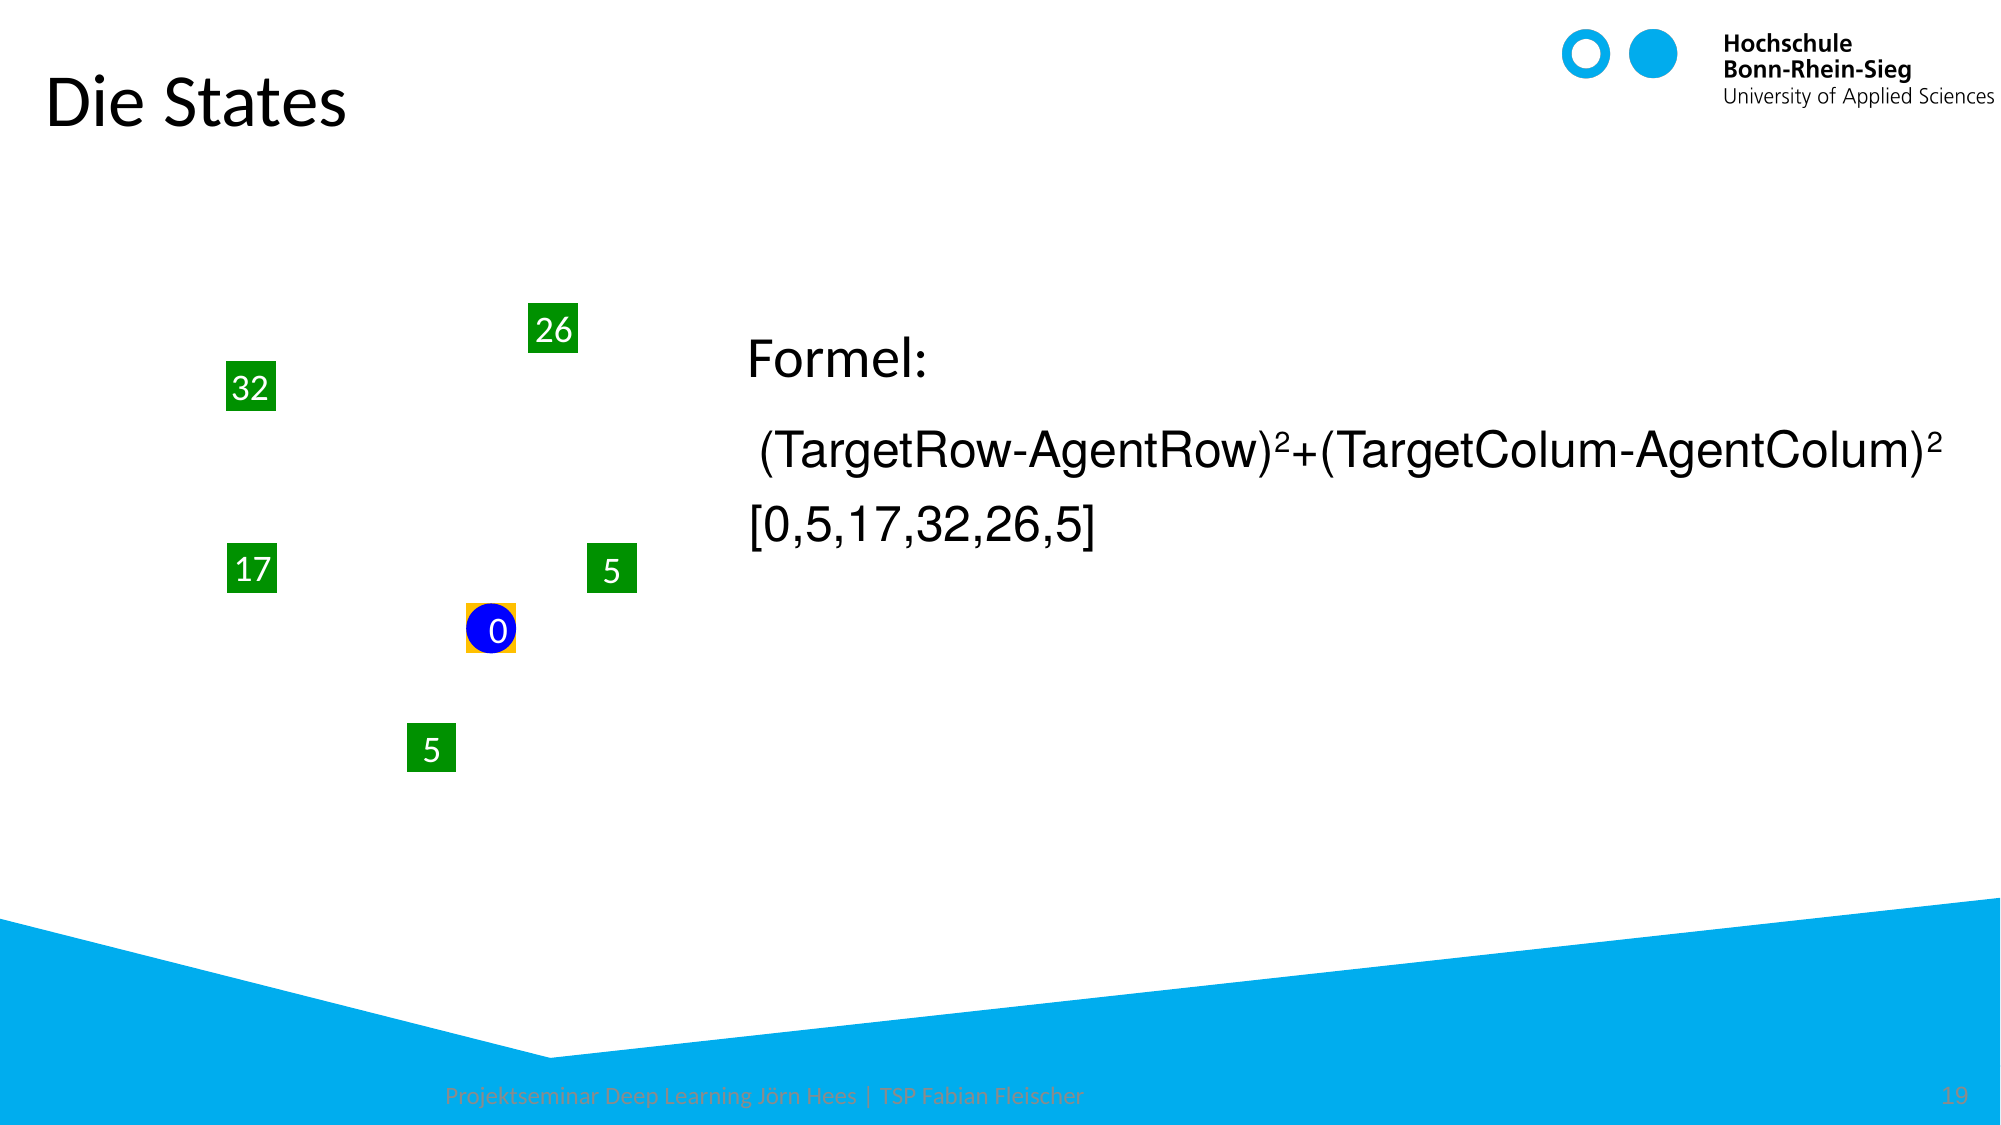

Die States
26
|  |  |  |  |  |  |  |  |
| --- | --- | --- | --- | --- | --- | --- | --- |
|  |  |  |  |  |  |  |  |
|  |  |  |  |  |  |  |  |
|  |  |  |  |  |  |  |  |
|  |  |  |  |  |  |  |  |
|  |  |  |  |  |  |  |  |
|  |  |  |  |  |  |  |  |
|  |  |  |  |  |  |  |  |

Formel:
32

(TargetRow-AgentRow)2+(TargetColum-AgentColum)2
[0,5,17,32,26,5]
17

5

0
5
Projektseminar Deep Learning Jörn Hees | TSP Fabian Fleischer
19